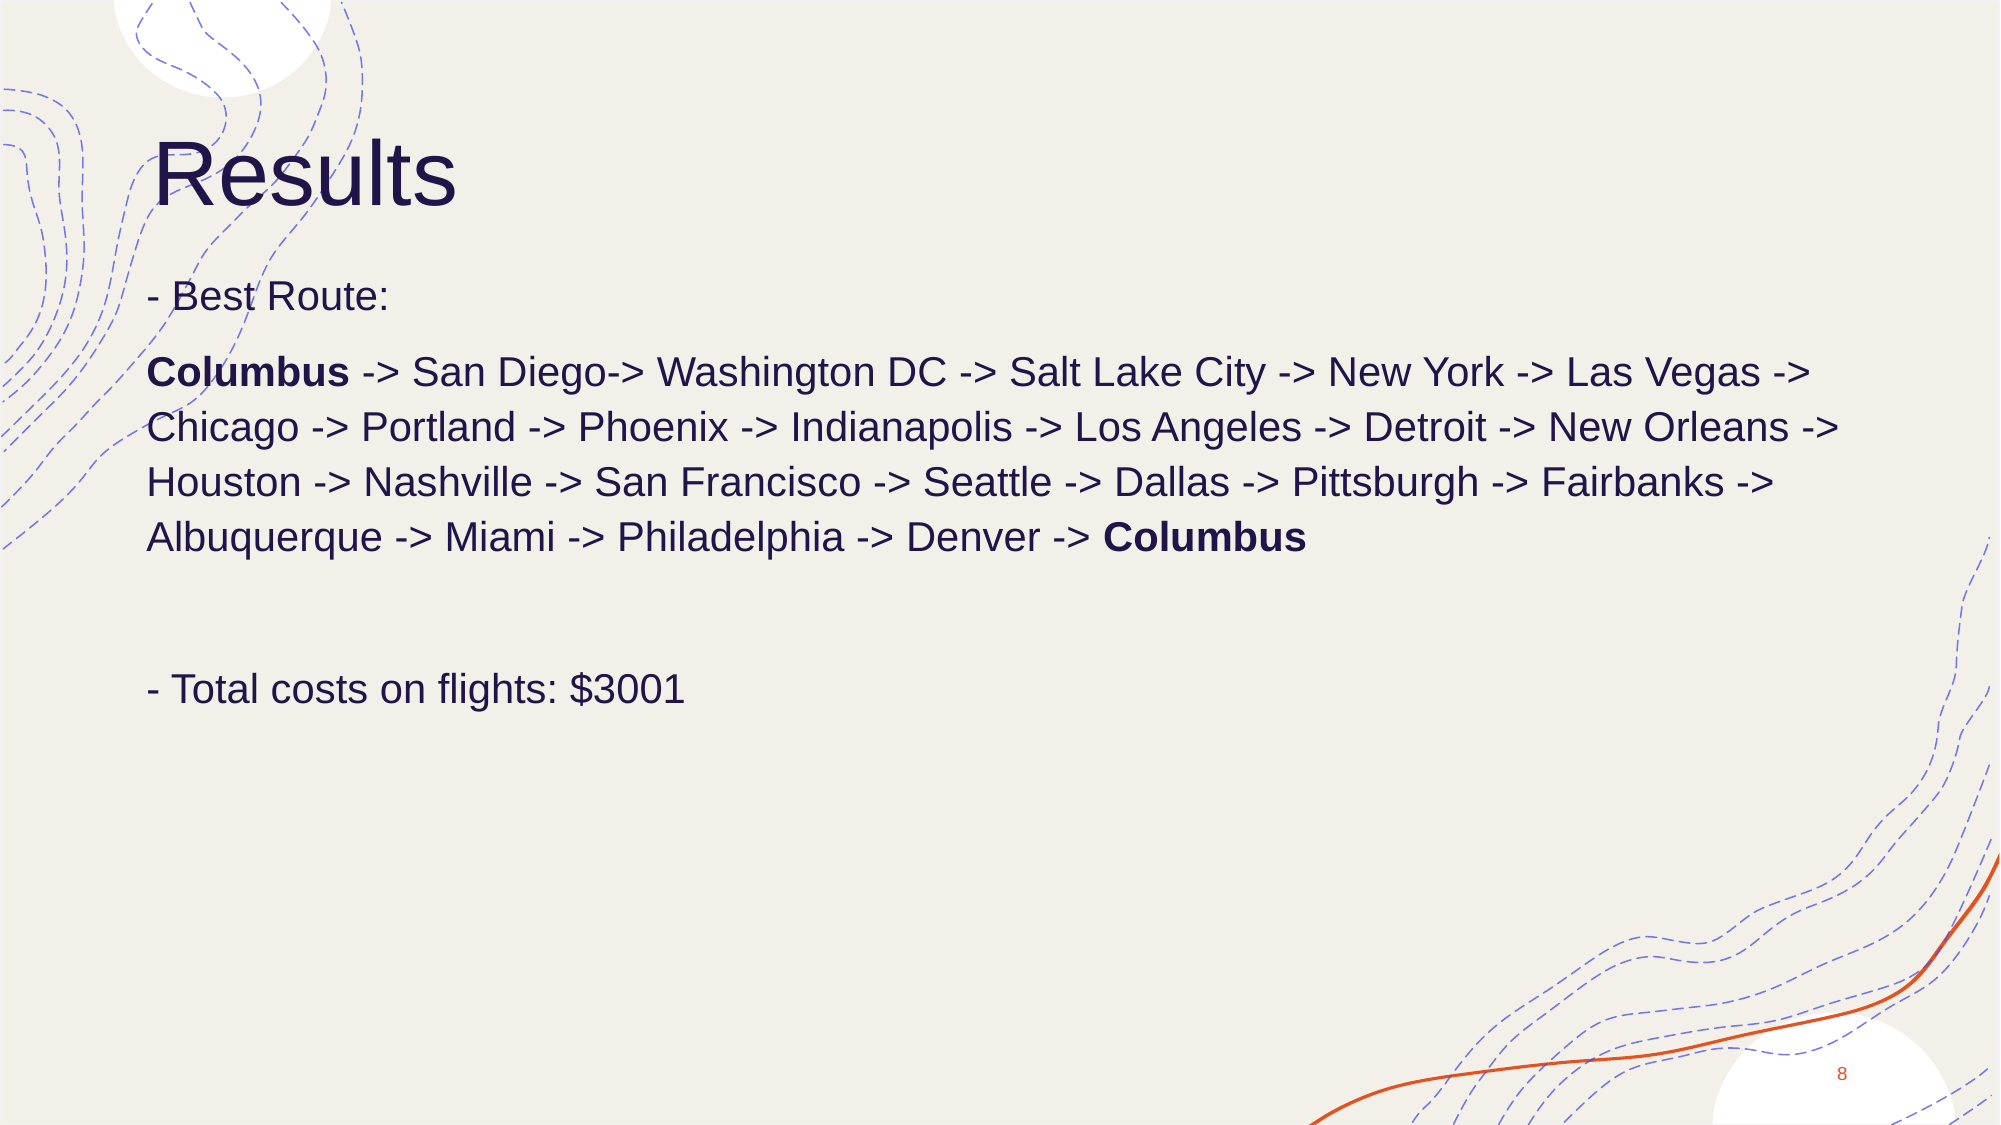

# Results
- Best Route:
Columbus -> San Diego-> Washington DC -> Salt Lake City -> New York -> Las Vegas -> Chicago -> Portland -> Phoenix -> Indianapolis -> Los Angeles -> Detroit -> New Orleans -> Houston -> Nashville -> San Francisco -> Seattle -> Dallas -> Pittsburgh -> Fairbanks -> Albuquerque -> Miami -> Philadelphia -> Denver -> Columbus

- Total costs on flights: $3001
8